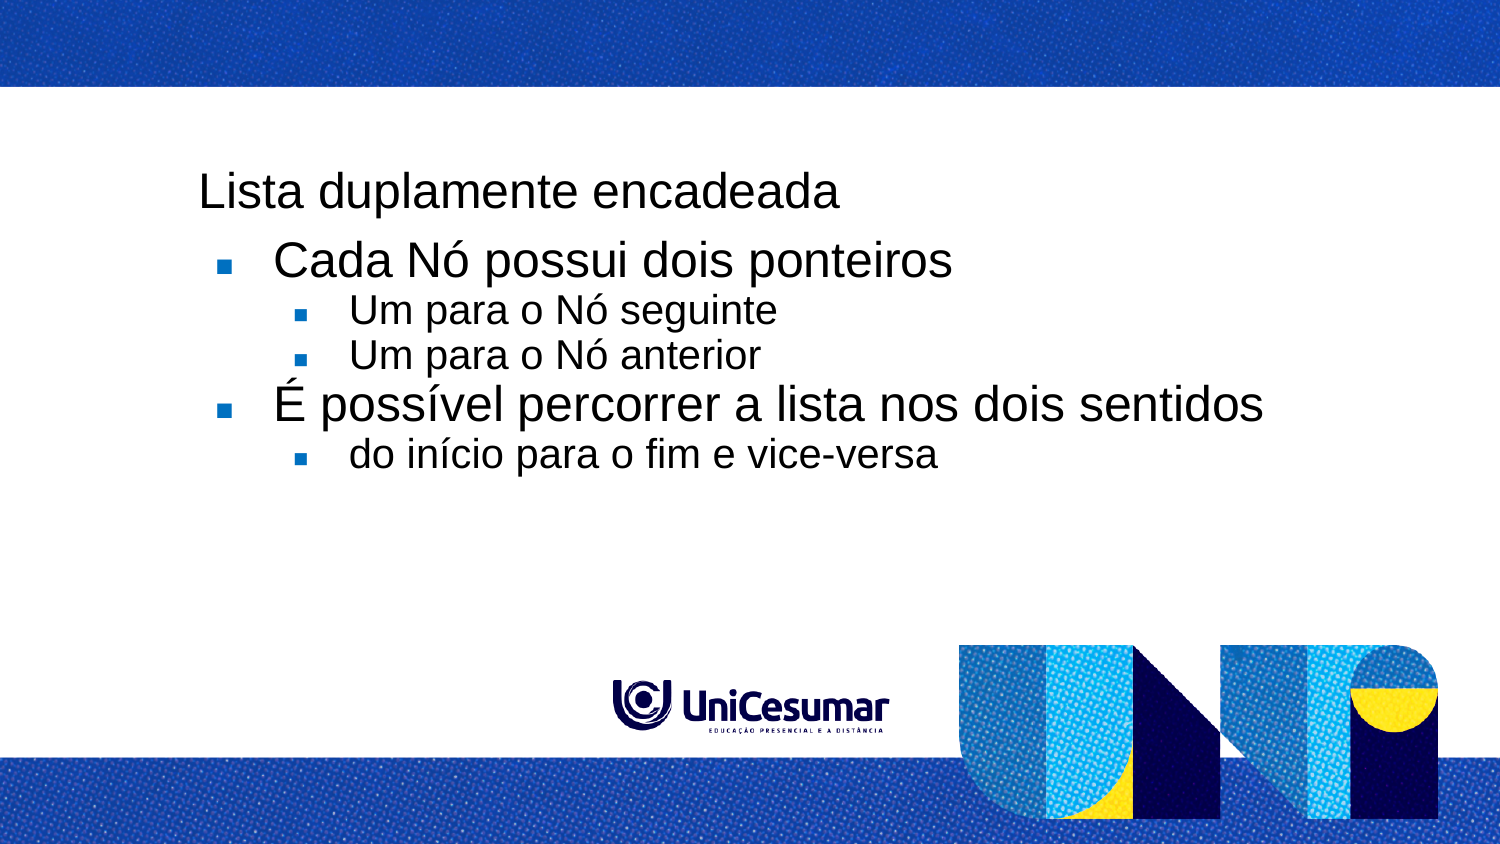

Lista duplamente encadeada
Cada Nó possui dois ponteiros
Um para o Nó seguinte
Um para o Nó anterior
É possível percorrer a lista nos dois sentidos
do início para o fim e vice-versa